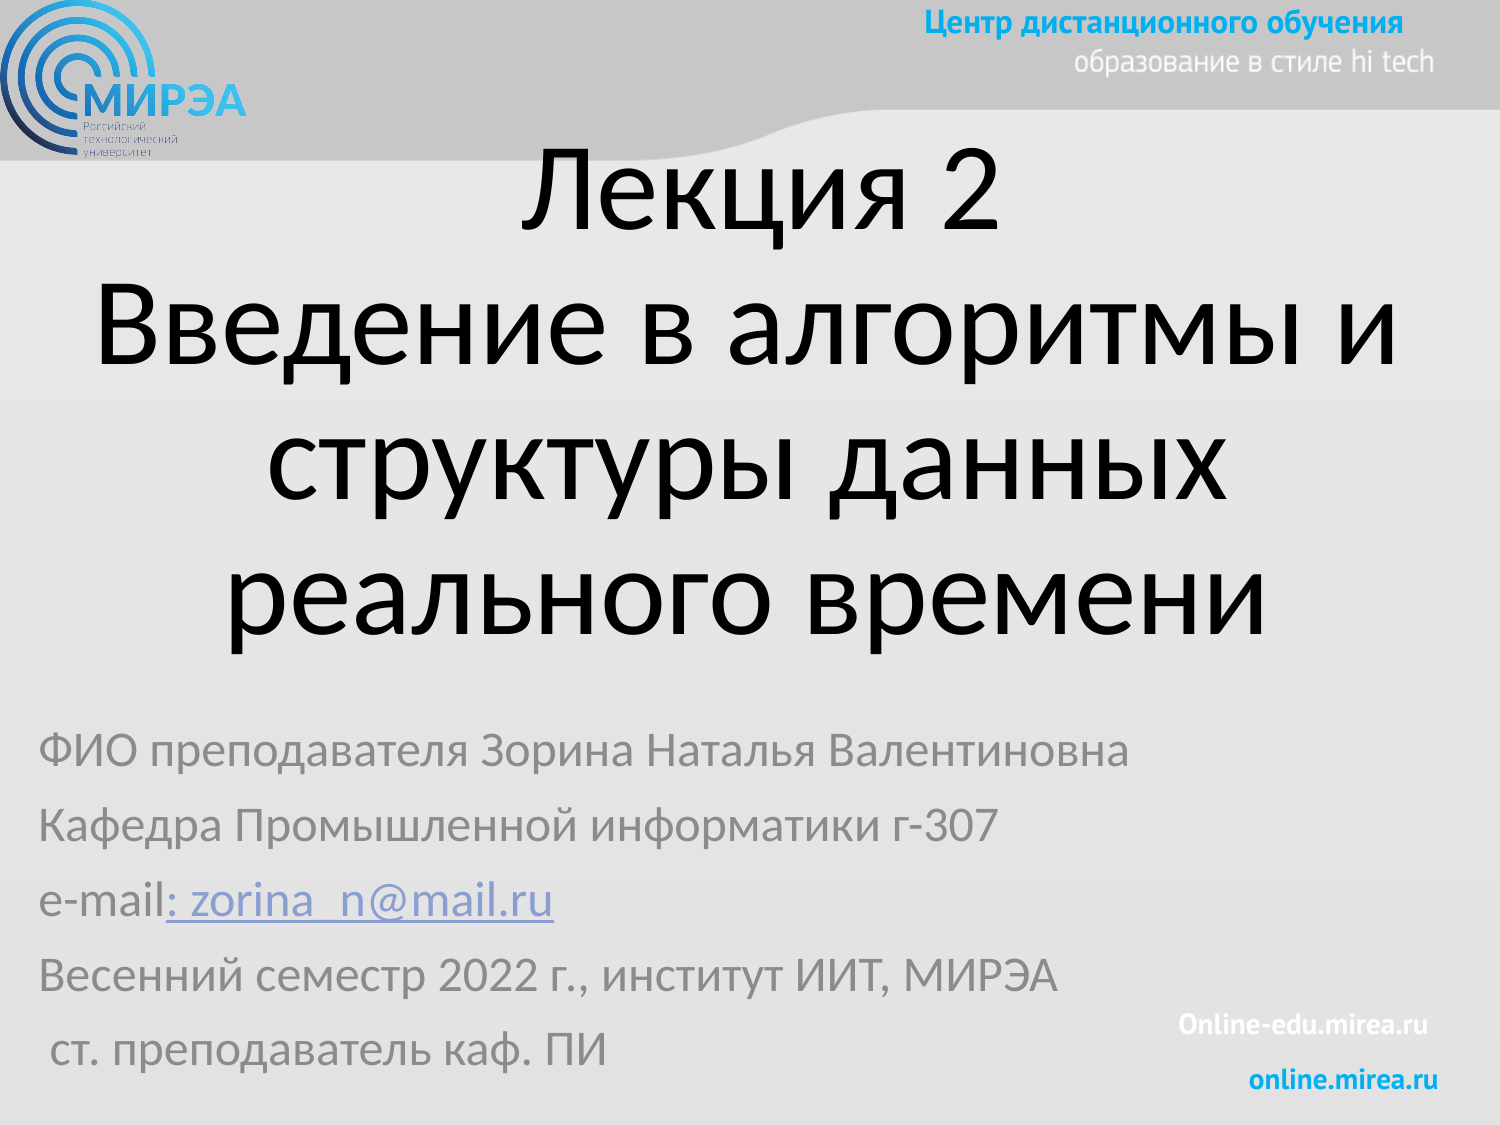

# Лекция 2 Введение в алгоритмы и структуры данных реального времени
ФИО преподавателя Зорина Наталья Валентиновна
Кафедра Промышленной информатики г-307
e-mail: zorina_n@mail.ru
Весенний семестр 2022 г., институт ИИТ, МИРЭА
 ст. преподаватель каф. ПИ
Online-edu.mirea.ru